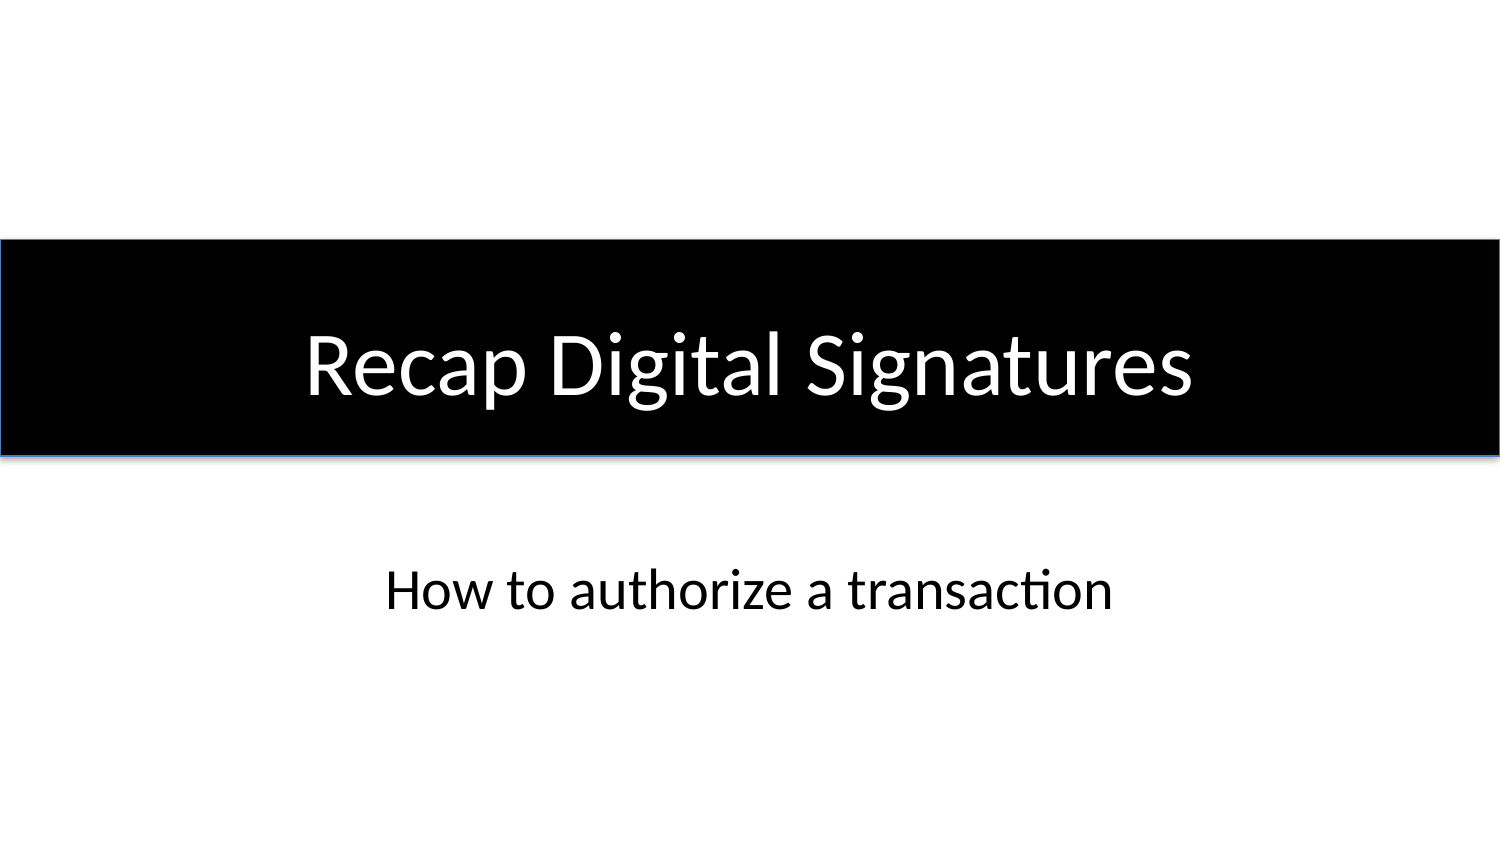

# Recap Digital Signatures
How to authorize a transaction